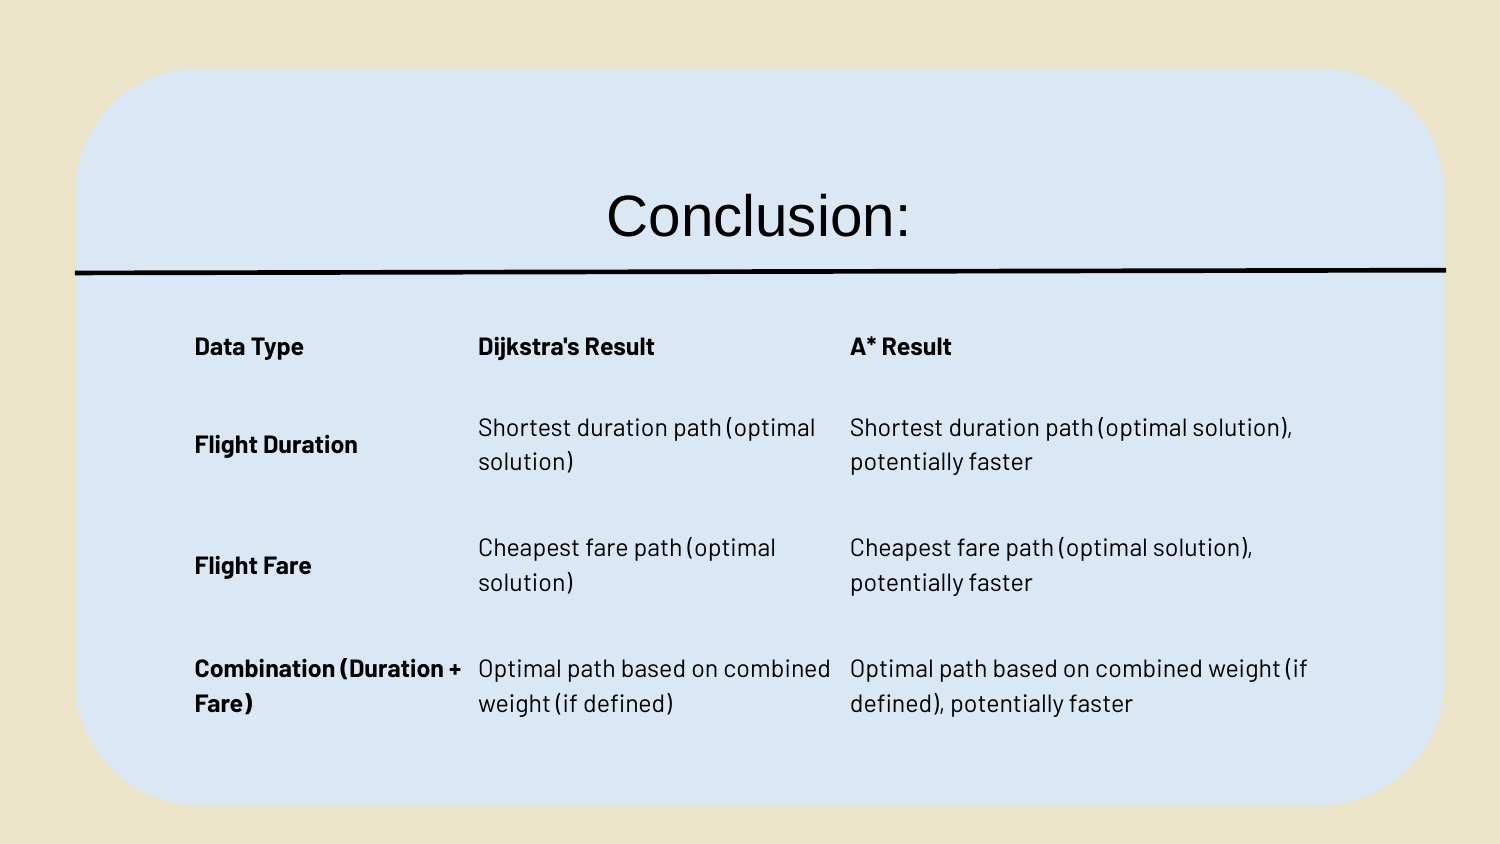

Conclusion:

| Data Type | Dijkstra's Result | A\* Result |
| --- | --- | --- |
| Flight Duration | Shortest duration path (optimal solution) | Shortest duration path (optimal solution), potentially faster |
| Flight Fare | Cheapest fare path (optimal solution) | Cheapest fare path (optimal solution), potentially faster |
| Combination (Duration + Fare) | Optimal path based on combined weight (if defined) | Optimal path based on combined weight (if defined), potentially faster |